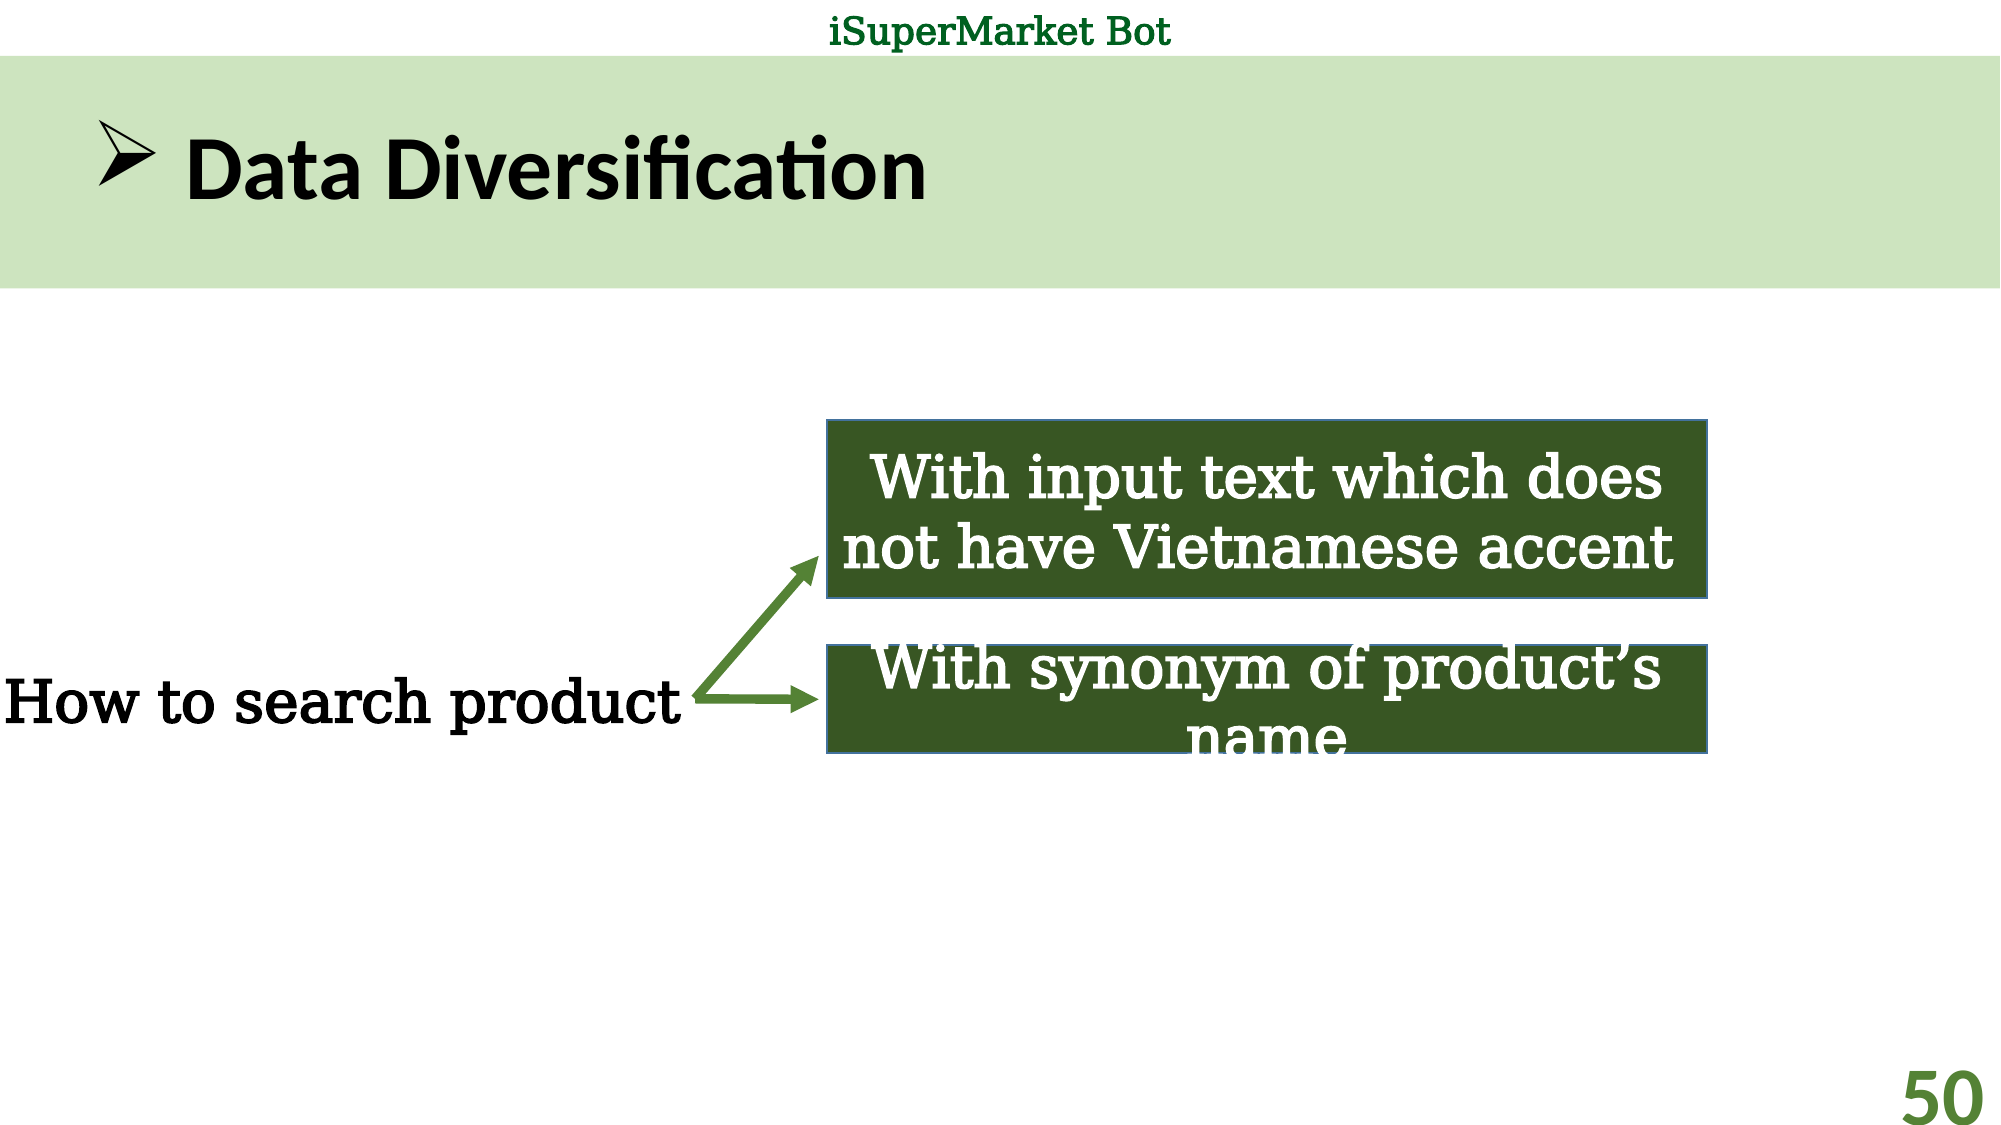

# Data Diversification

With input text which does not have Vietnamese accent
With synonym of product’s name
How to search product
50